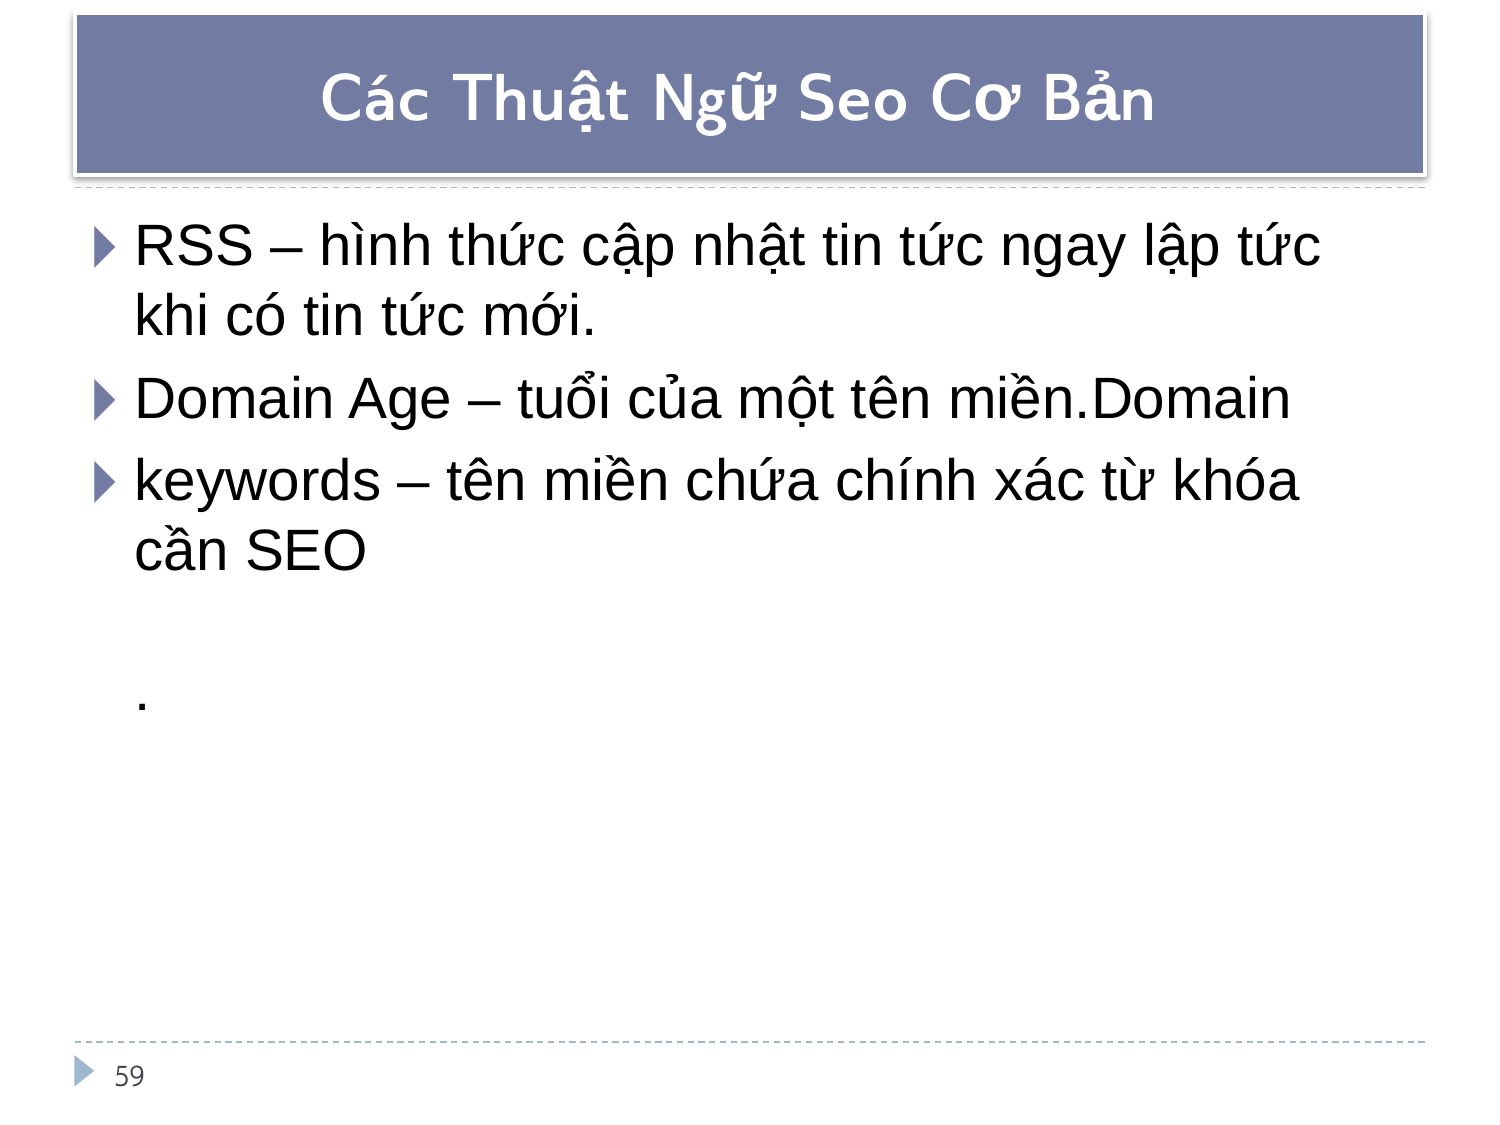

# Các Thuật Ngữ Seo Cơ Bản
RSS – hình thức cập nhật tin tức ngay lập tức khi có tin tức mới.
Domain Age – tuổi của một tên miền.Domain
keywords – tên miền chứa chính xác từ khóa cần SEO
.

.
59